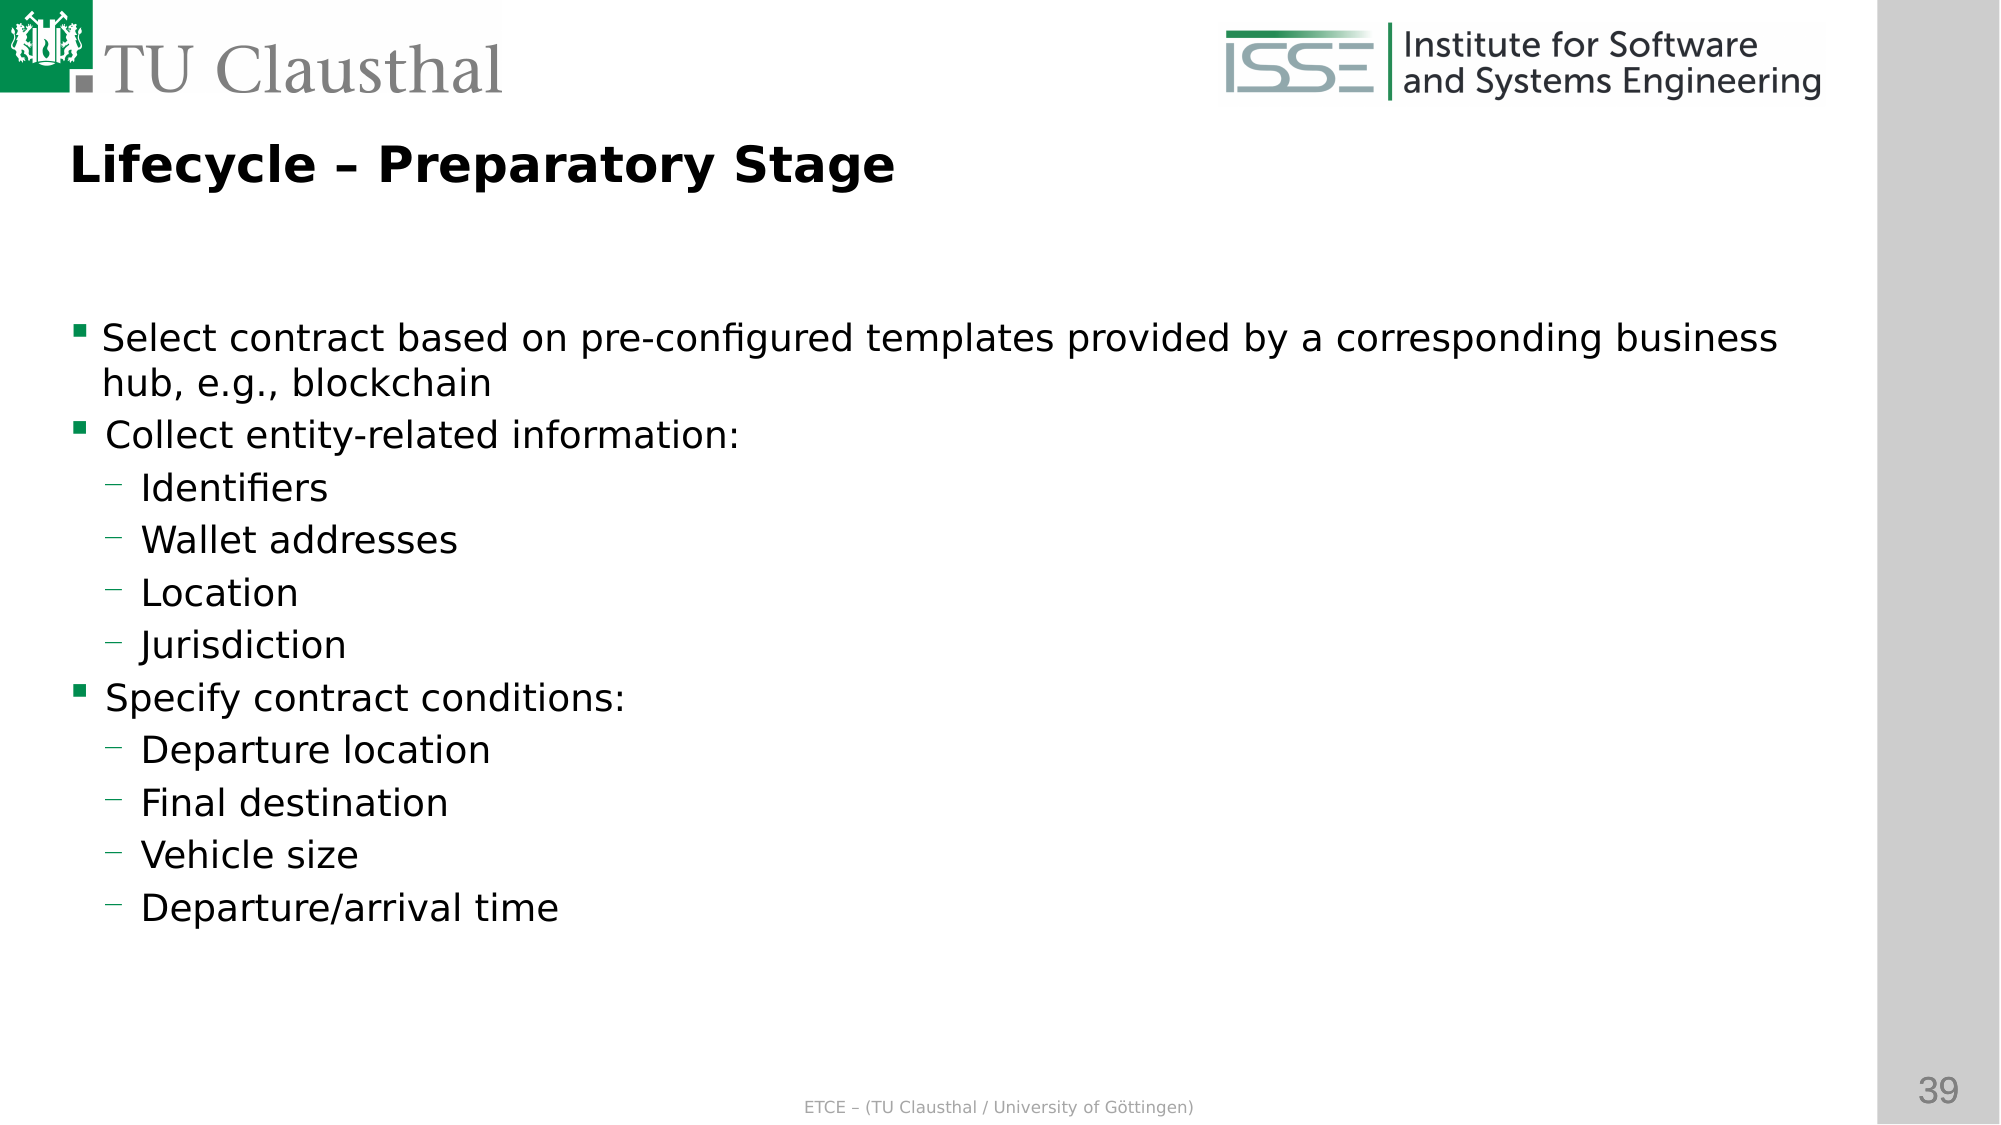

Lifecycle – Preparatory Stage
Select contract based on pre-configured templates provided by a corresponding business hub, e.g., blockchain
Collect entity-related information:
Identifiers
Wallet addresses
Location
Jurisdiction
Specify contract conditions:
Departure location
Final destination
Vehicle size
Departure/arrival time